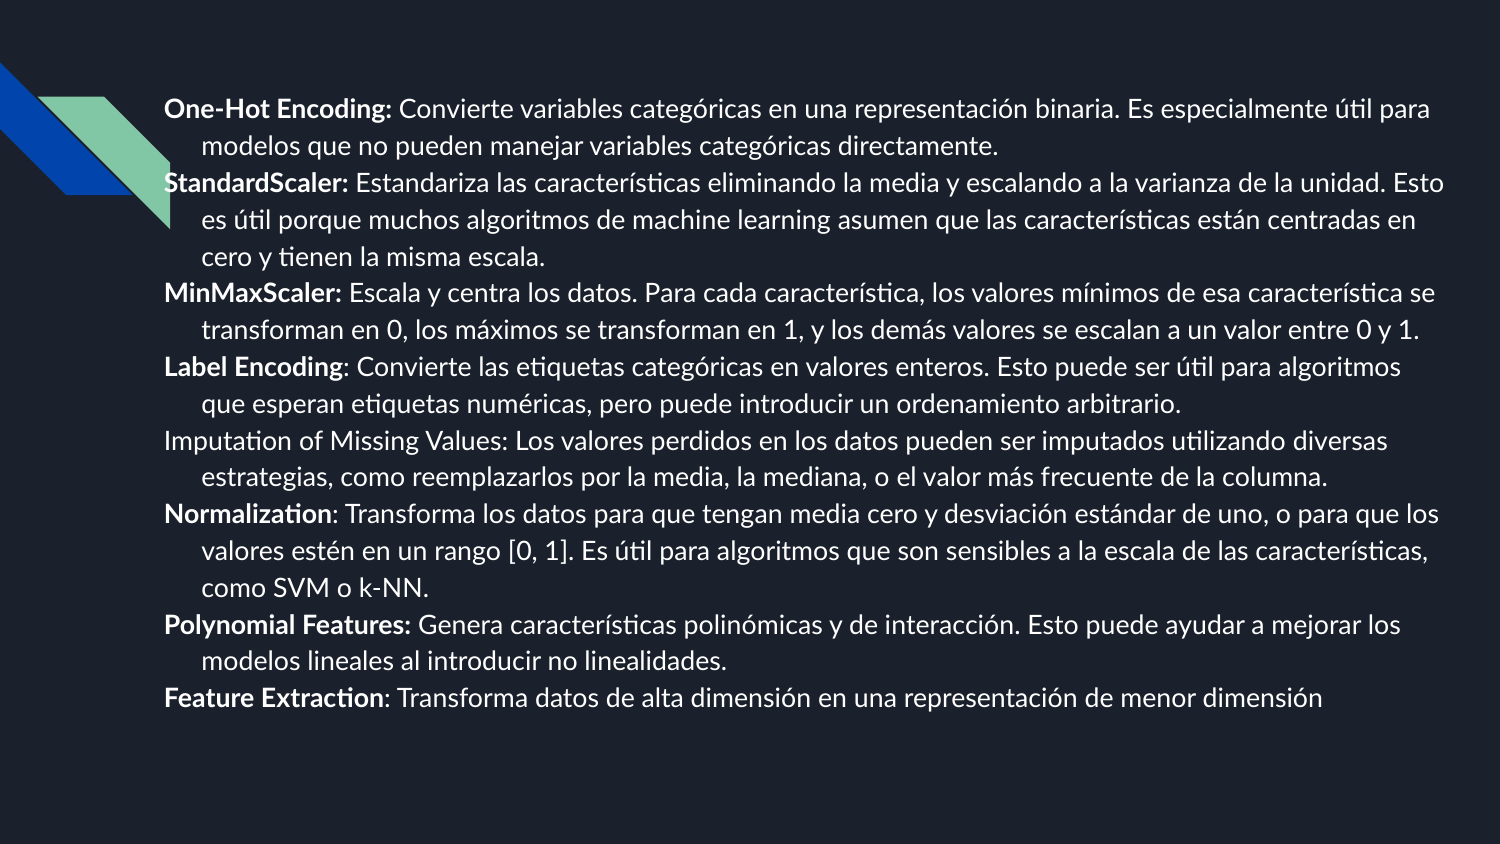

# One-Hot Encoding: Convierte variables categóricas en una representación binaria. Es especialmente útil para modelos que no pueden manejar variables categóricas directamente.
StandardScaler: Estandariza las características eliminando la media y escalando a la varianza de la unidad. Esto es útil porque muchos algoritmos de machine learning asumen que las características están centradas en cero y tienen la misma escala.
MinMaxScaler: Escala y centra los datos. Para cada característica, los valores mínimos de esa característica se transforman en 0, los máximos se transforman en 1, y los demás valores se escalan a un valor entre 0 y 1.
Label Encoding: Convierte las etiquetas categóricas en valores enteros. Esto puede ser útil para algoritmos que esperan etiquetas numéricas, pero puede introducir un ordenamiento arbitrario.
Imputation of Missing Values: Los valores perdidos en los datos pueden ser imputados utilizando diversas estrategias, como reemplazarlos por la media, la mediana, o el valor más frecuente de la columna.
Normalization: Transforma los datos para que tengan media cero y desviación estándar de uno, o para que los valores estén en un rango [0, 1]. Es útil para algoritmos que son sensibles a la escala de las características, como SVM o k-NN.
Polynomial Features: Genera características polinómicas y de interacción. Esto puede ayudar a mejorar los modelos lineales al introducir no linealidades.
Feature Extraction: Transforma datos de alta dimensión en una representación de menor dimensión